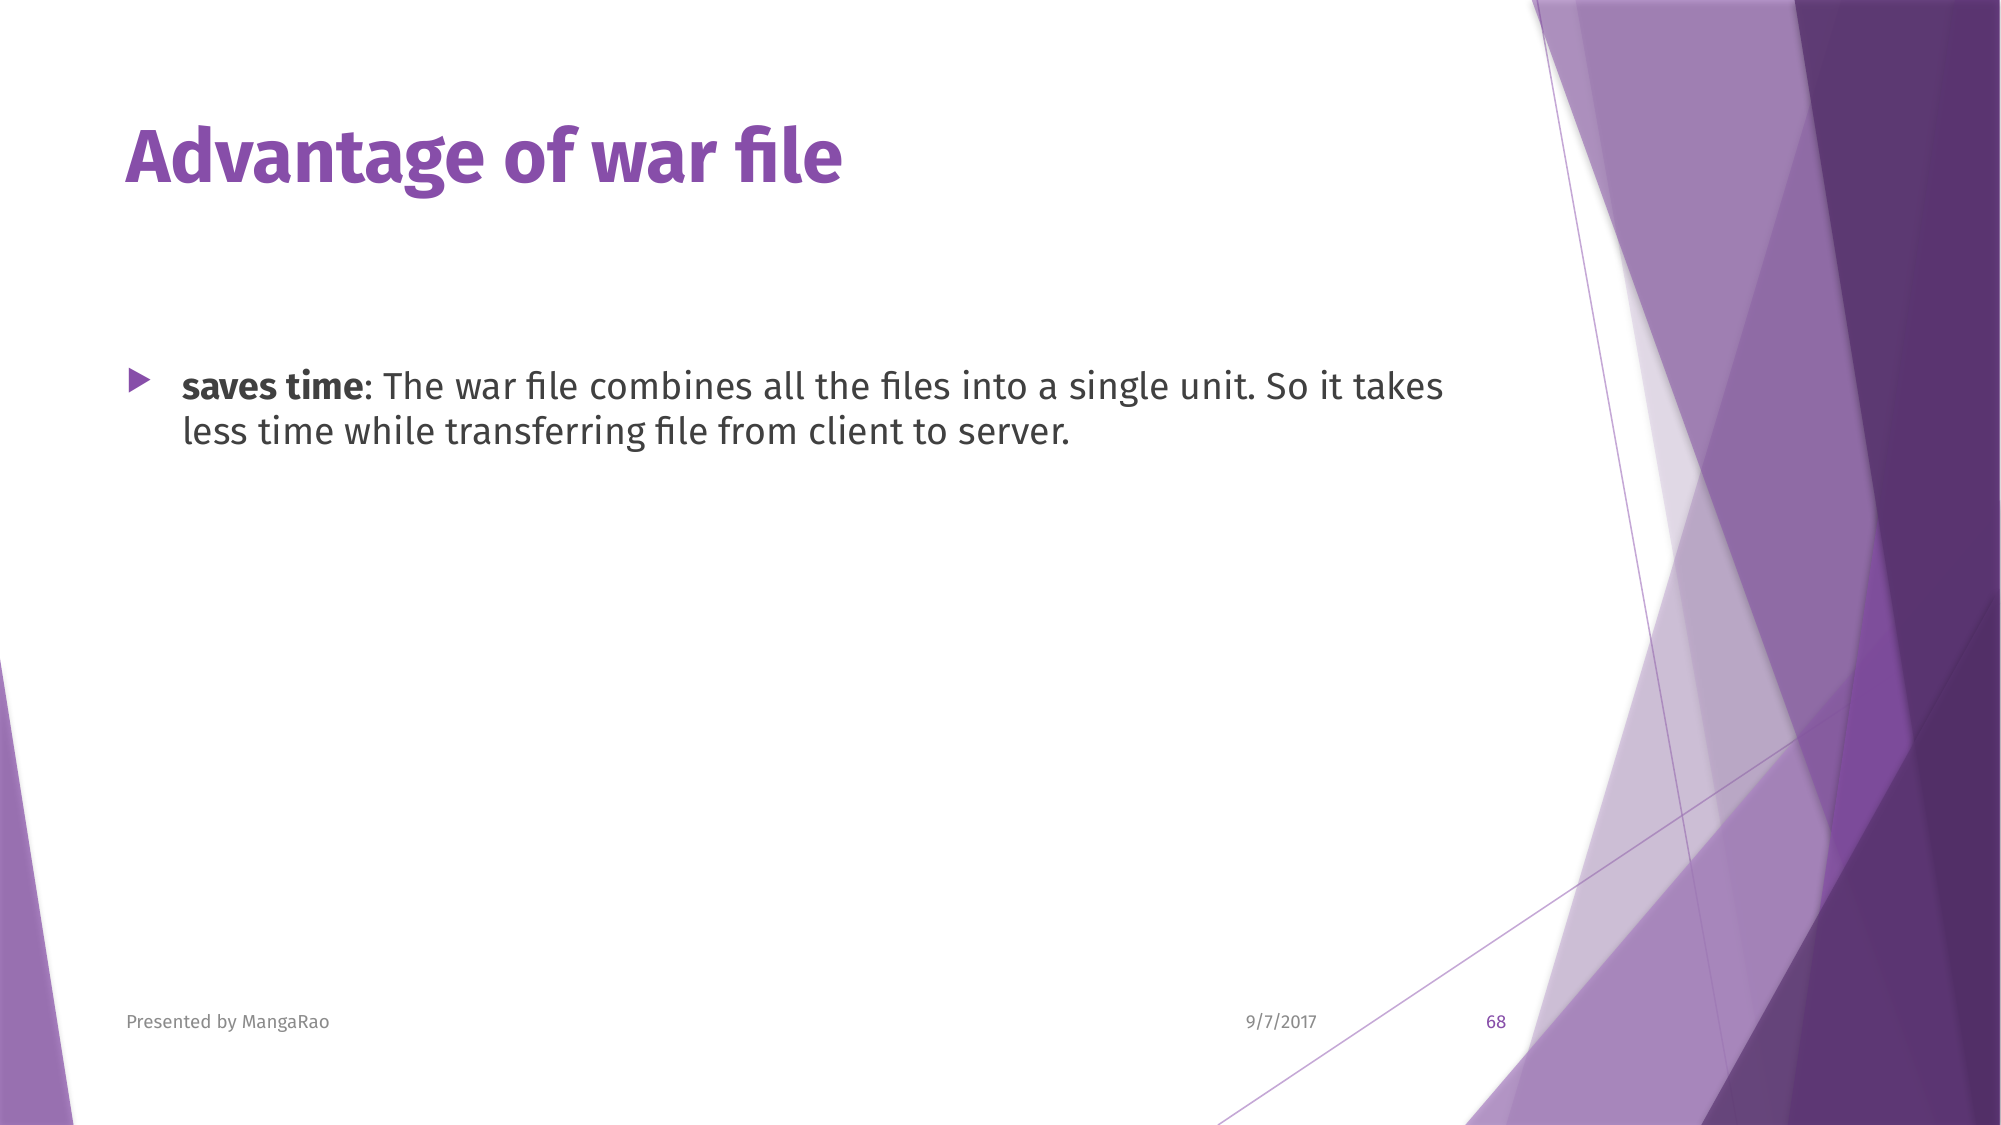

# Advantage of war file
saves time: The war file combines all the files into a single unit. So it takes less time while transferring file from client to server.
Presented by MangaRao
9/7/2017
68